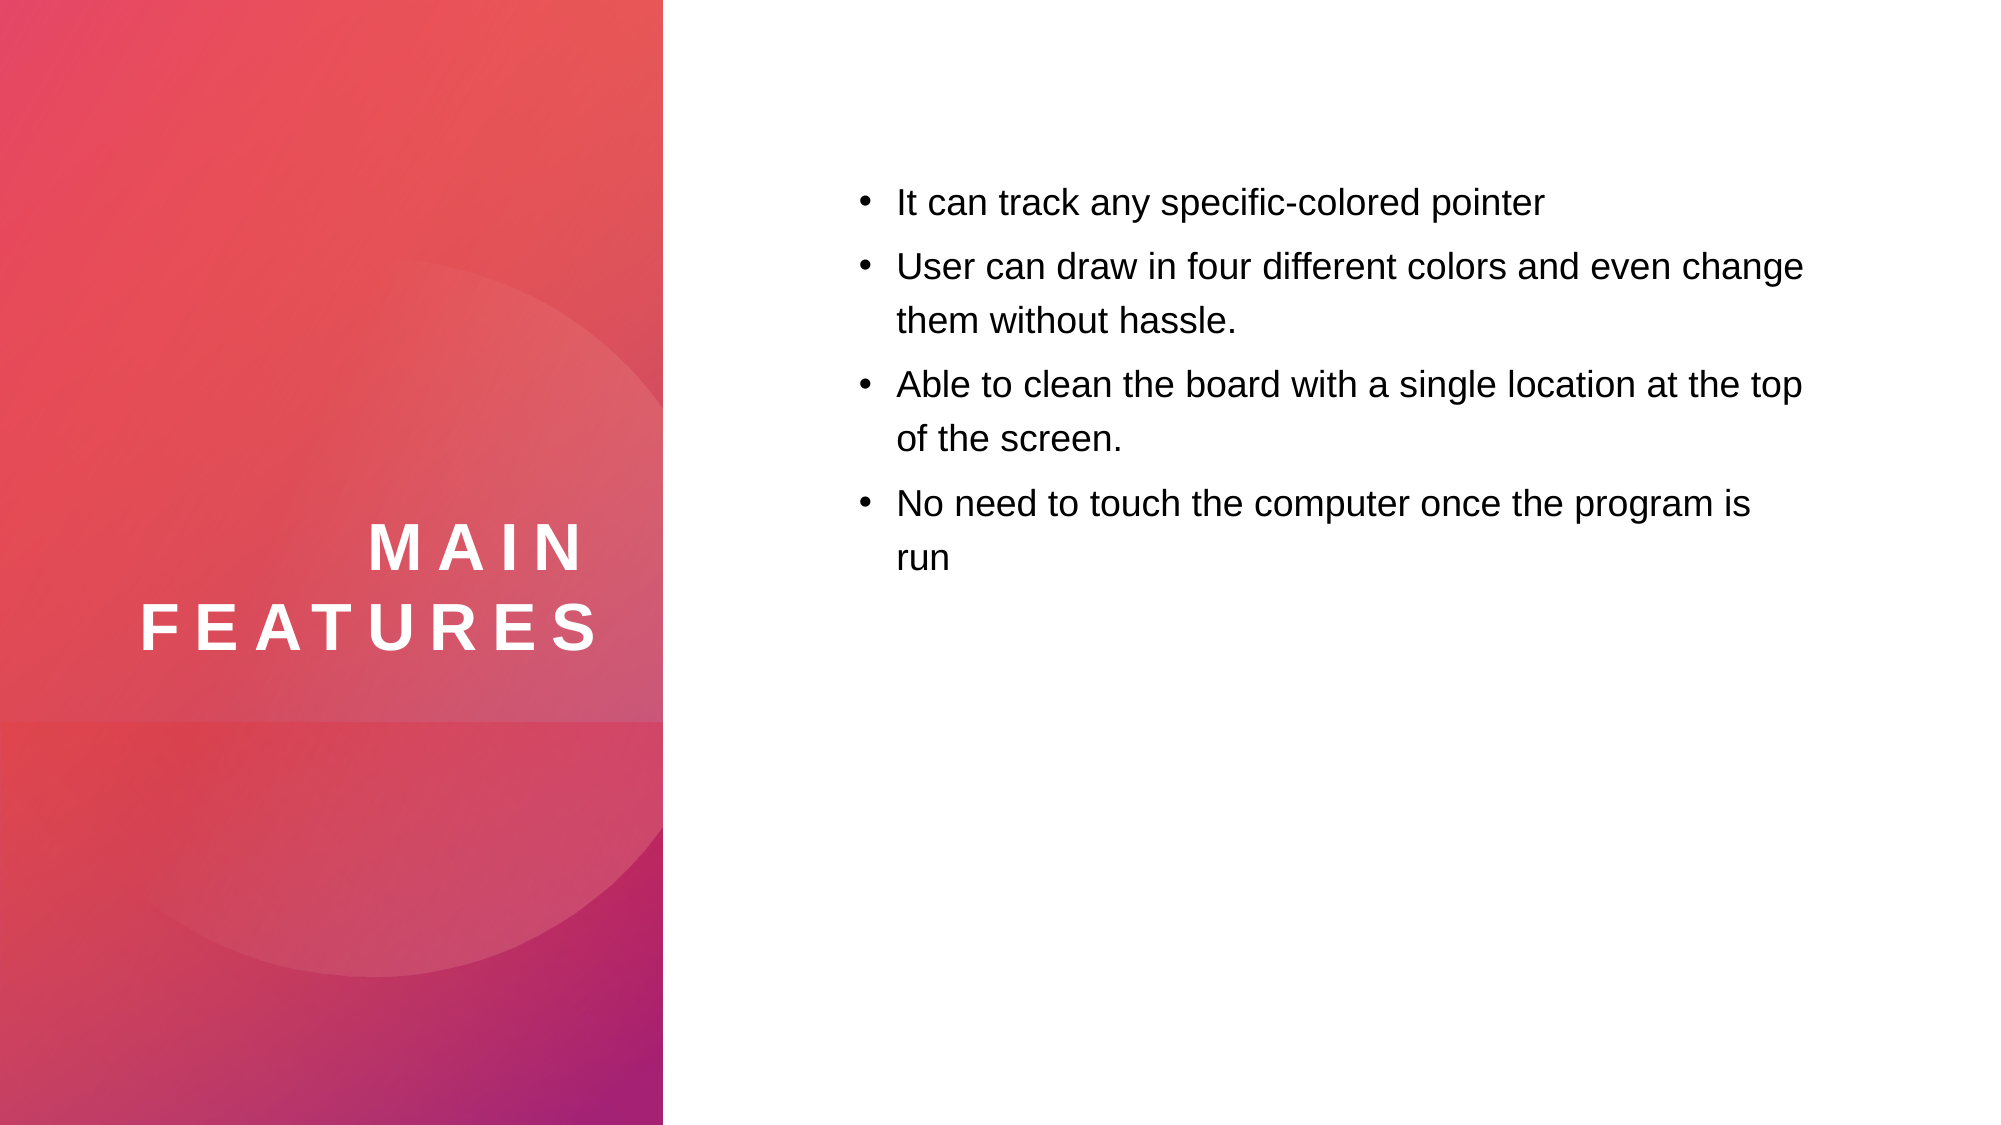

# main Features
It can track any specific-colored pointer
User can draw in four different colors and even change them without hassle.
Able to clean the board with a single location at the top of the screen.
No need to touch the computer once the program is run